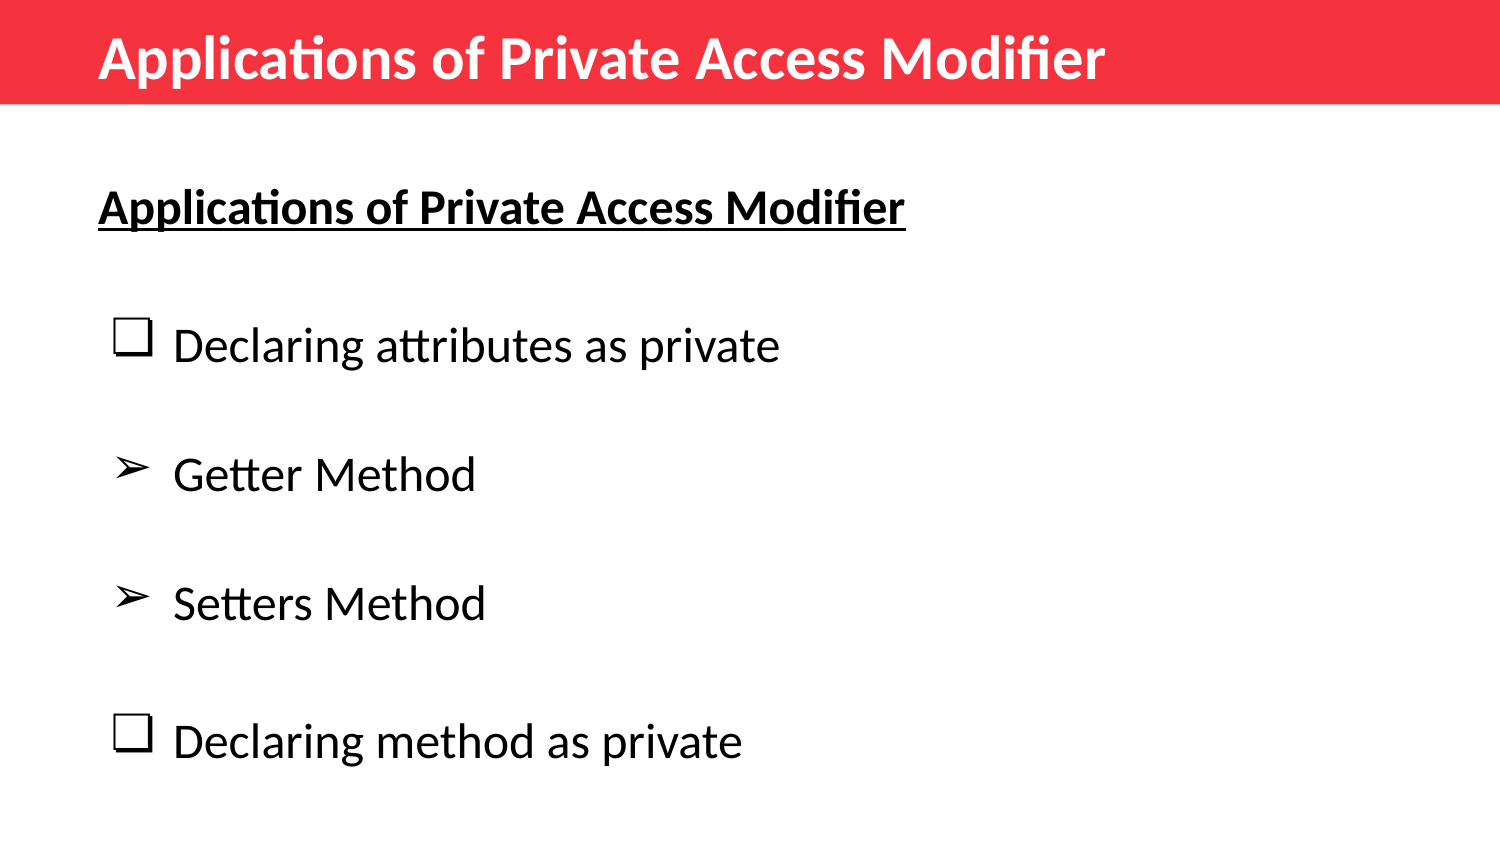

Applications of Private Access Modifier

Applications of Private Access Modifier

Declaring attributes as private

Getter Method

Setters Method

Declaring method as private